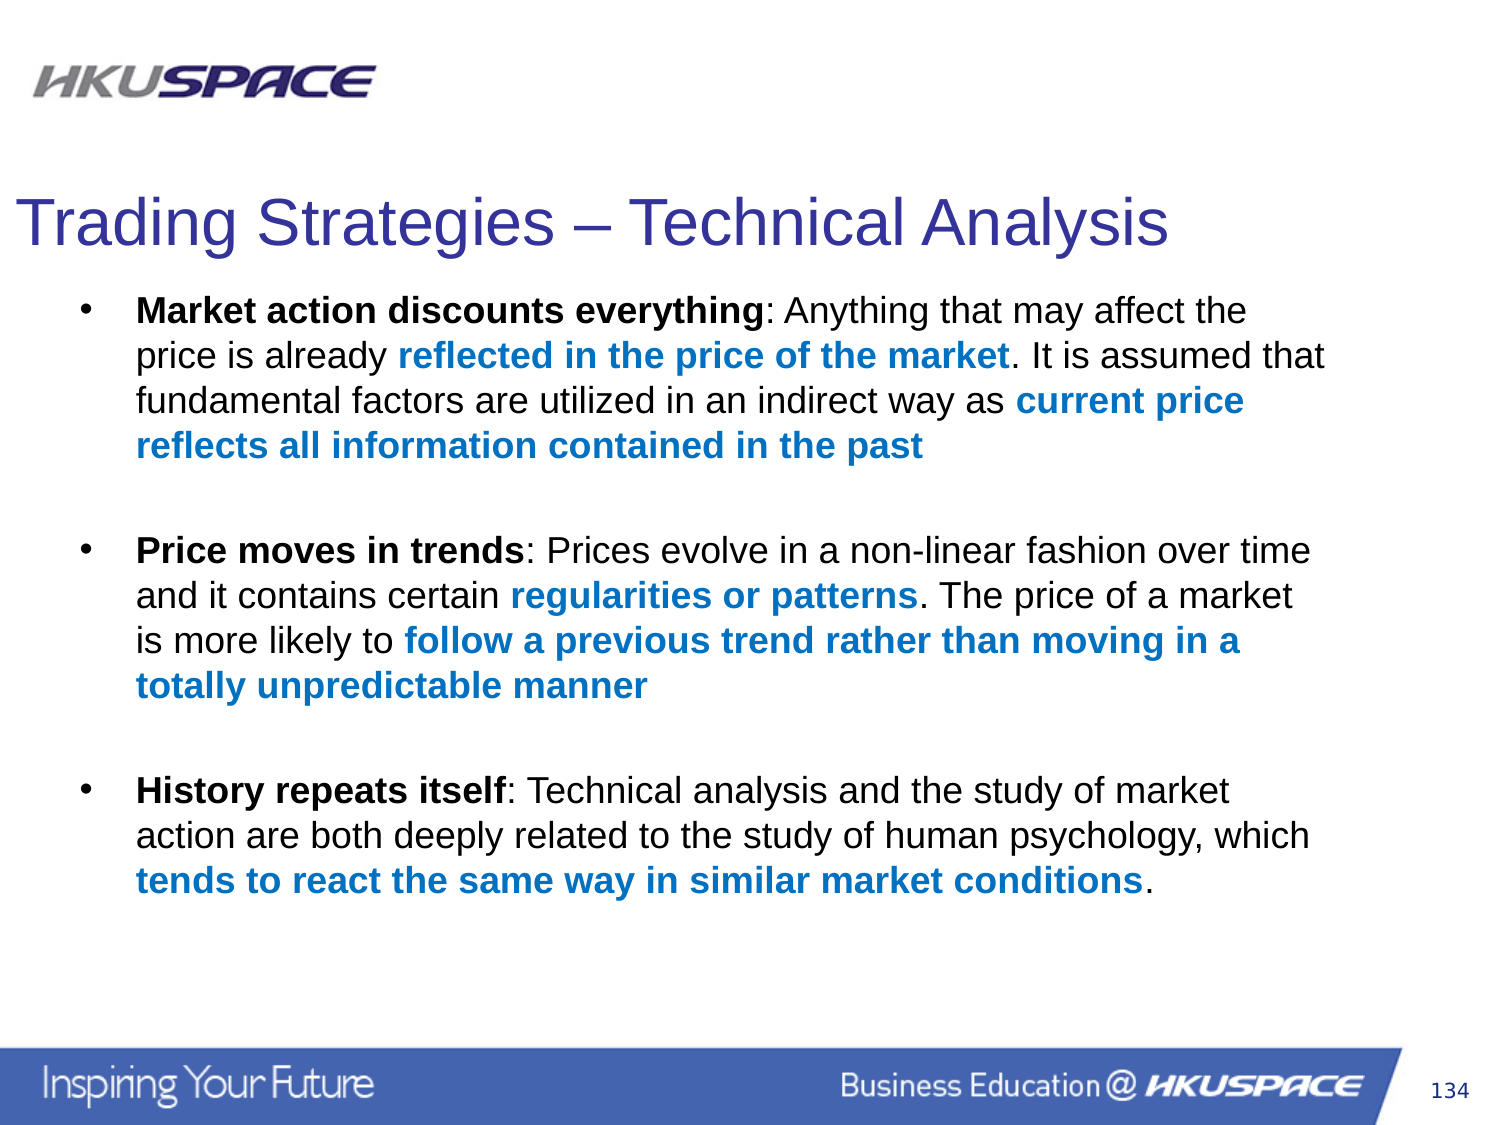

Trading Strategies – Technical Analysis
Market action discounts everything: Anything that may affect the price is already reflected in the price of the market. It is assumed that fundamental factors are utilized in an indirect way as current price reflects all information contained in the past

Price moves in trends: Prices evolve in a non-linear fashion over time and it contains certain regularities or patterns. The price of a market is more likely to follow a previous trend rather than moving in a totally unpredictable manner

History repeats itself: Technical analysis and the study of market action are both deeply related to the study of human psychology, which tends to react the same way in similar market conditions.
134